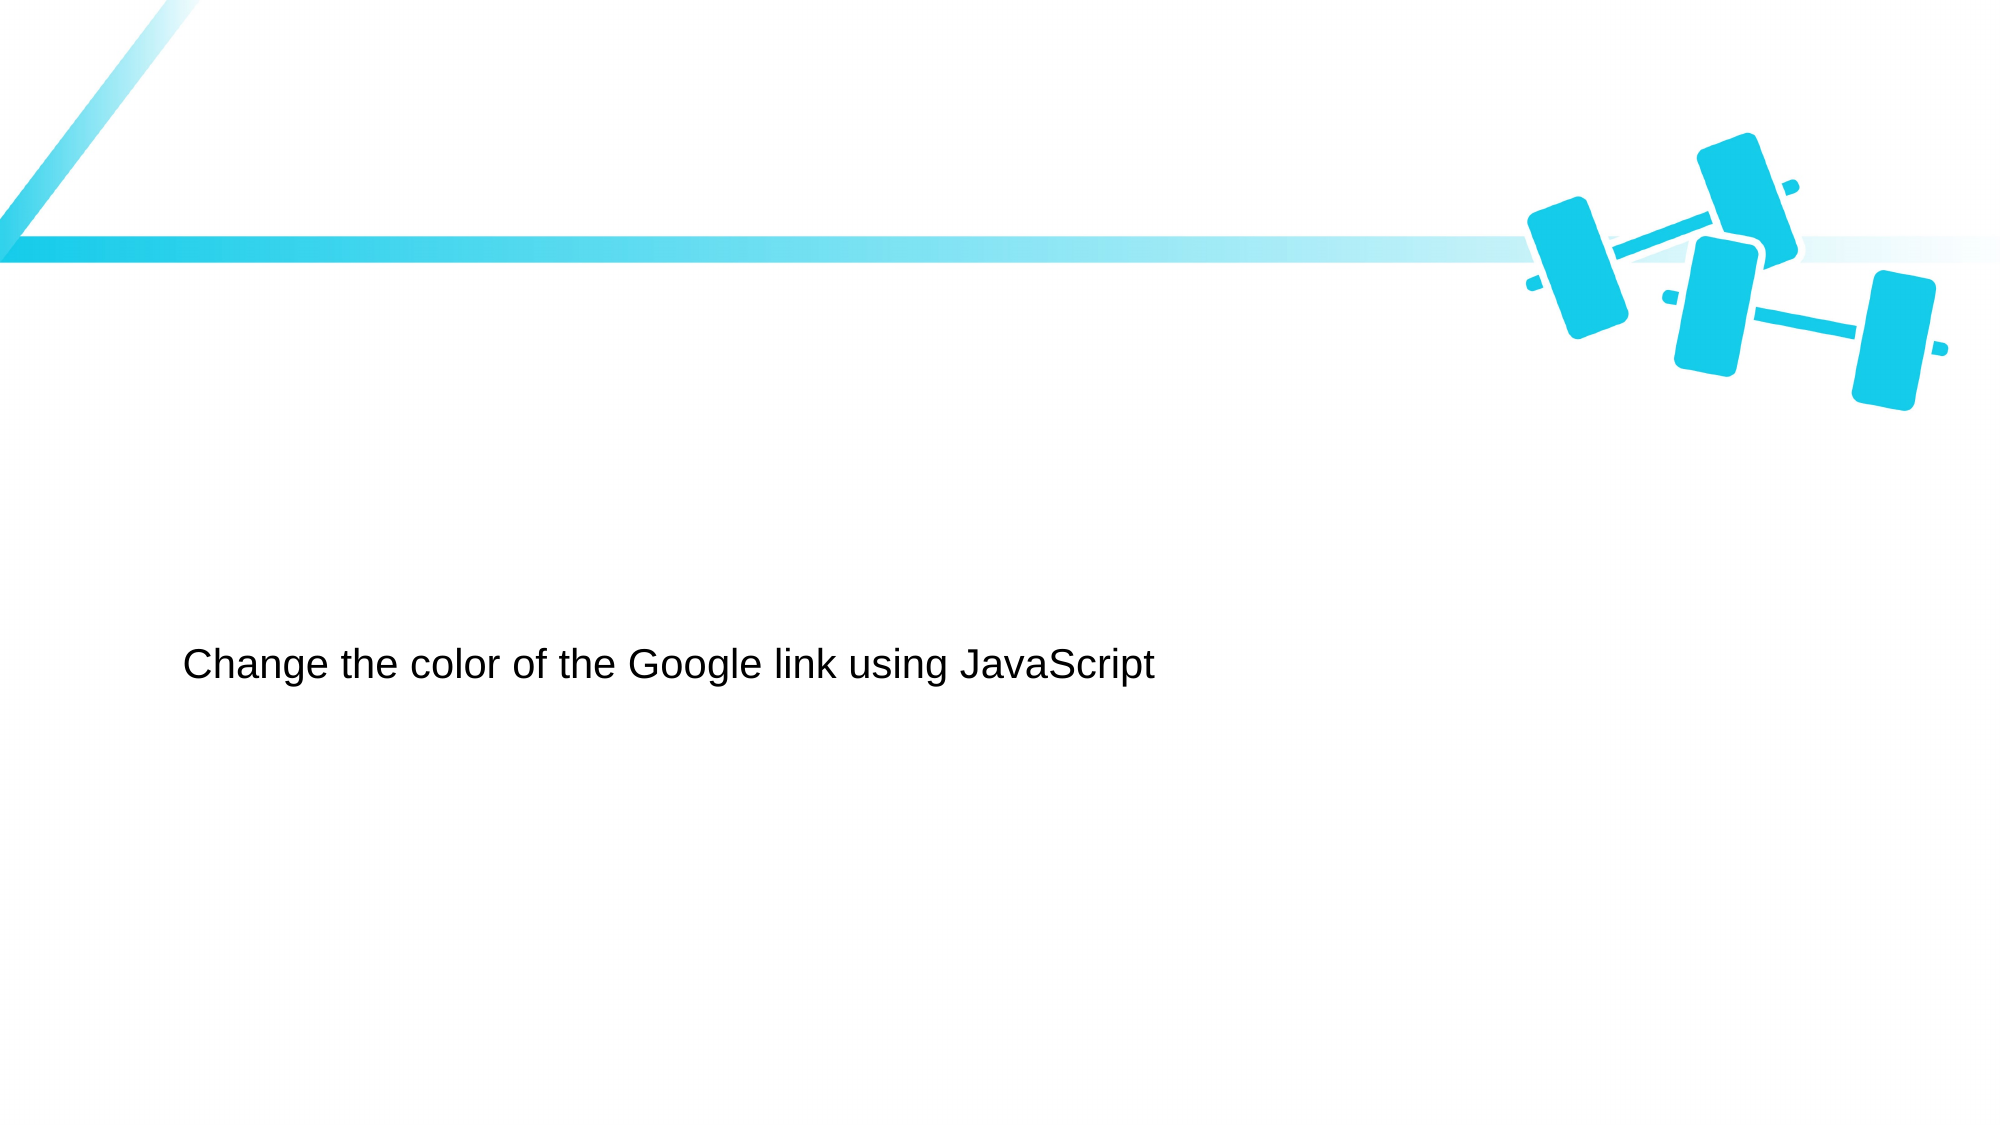

#
Change the color of the Google link using JavaScript